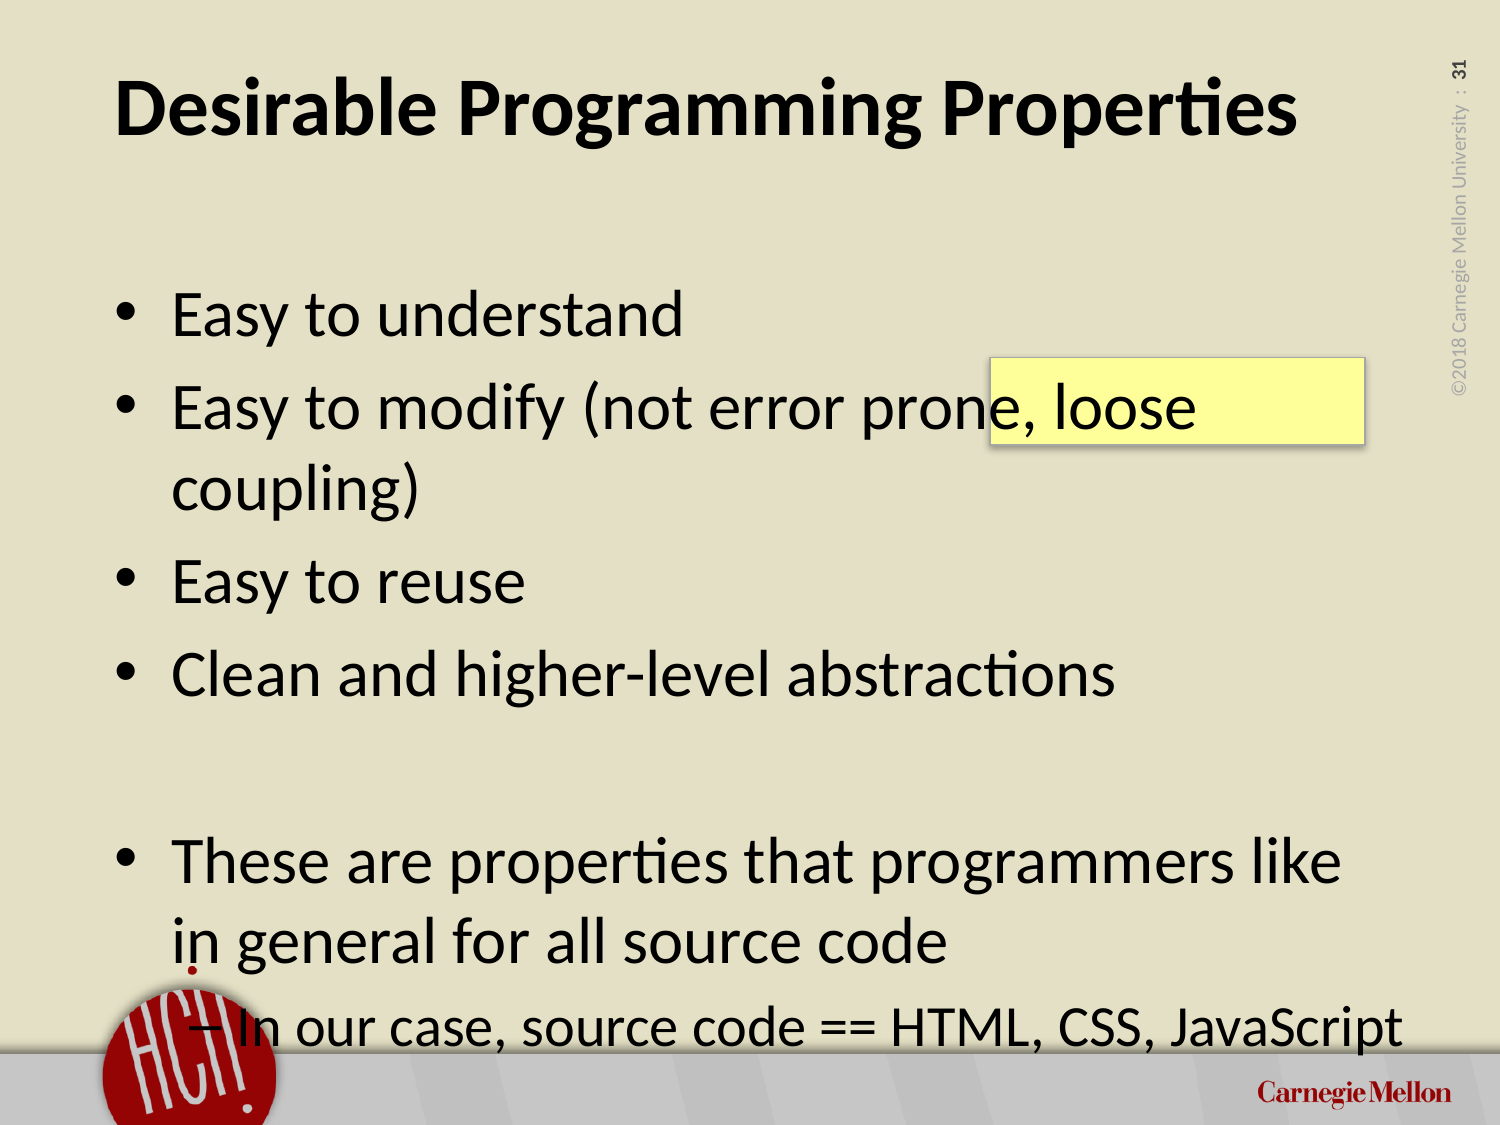

# Desirable Programming Properties
Easy to understand
Easy to modify (not error prone, loose coupling)
Easy to reuse
Clean and higher-level abstractions

These are properties that programmers like
in general for all source code
In our case, source code == HTML, CSS, JavaScript